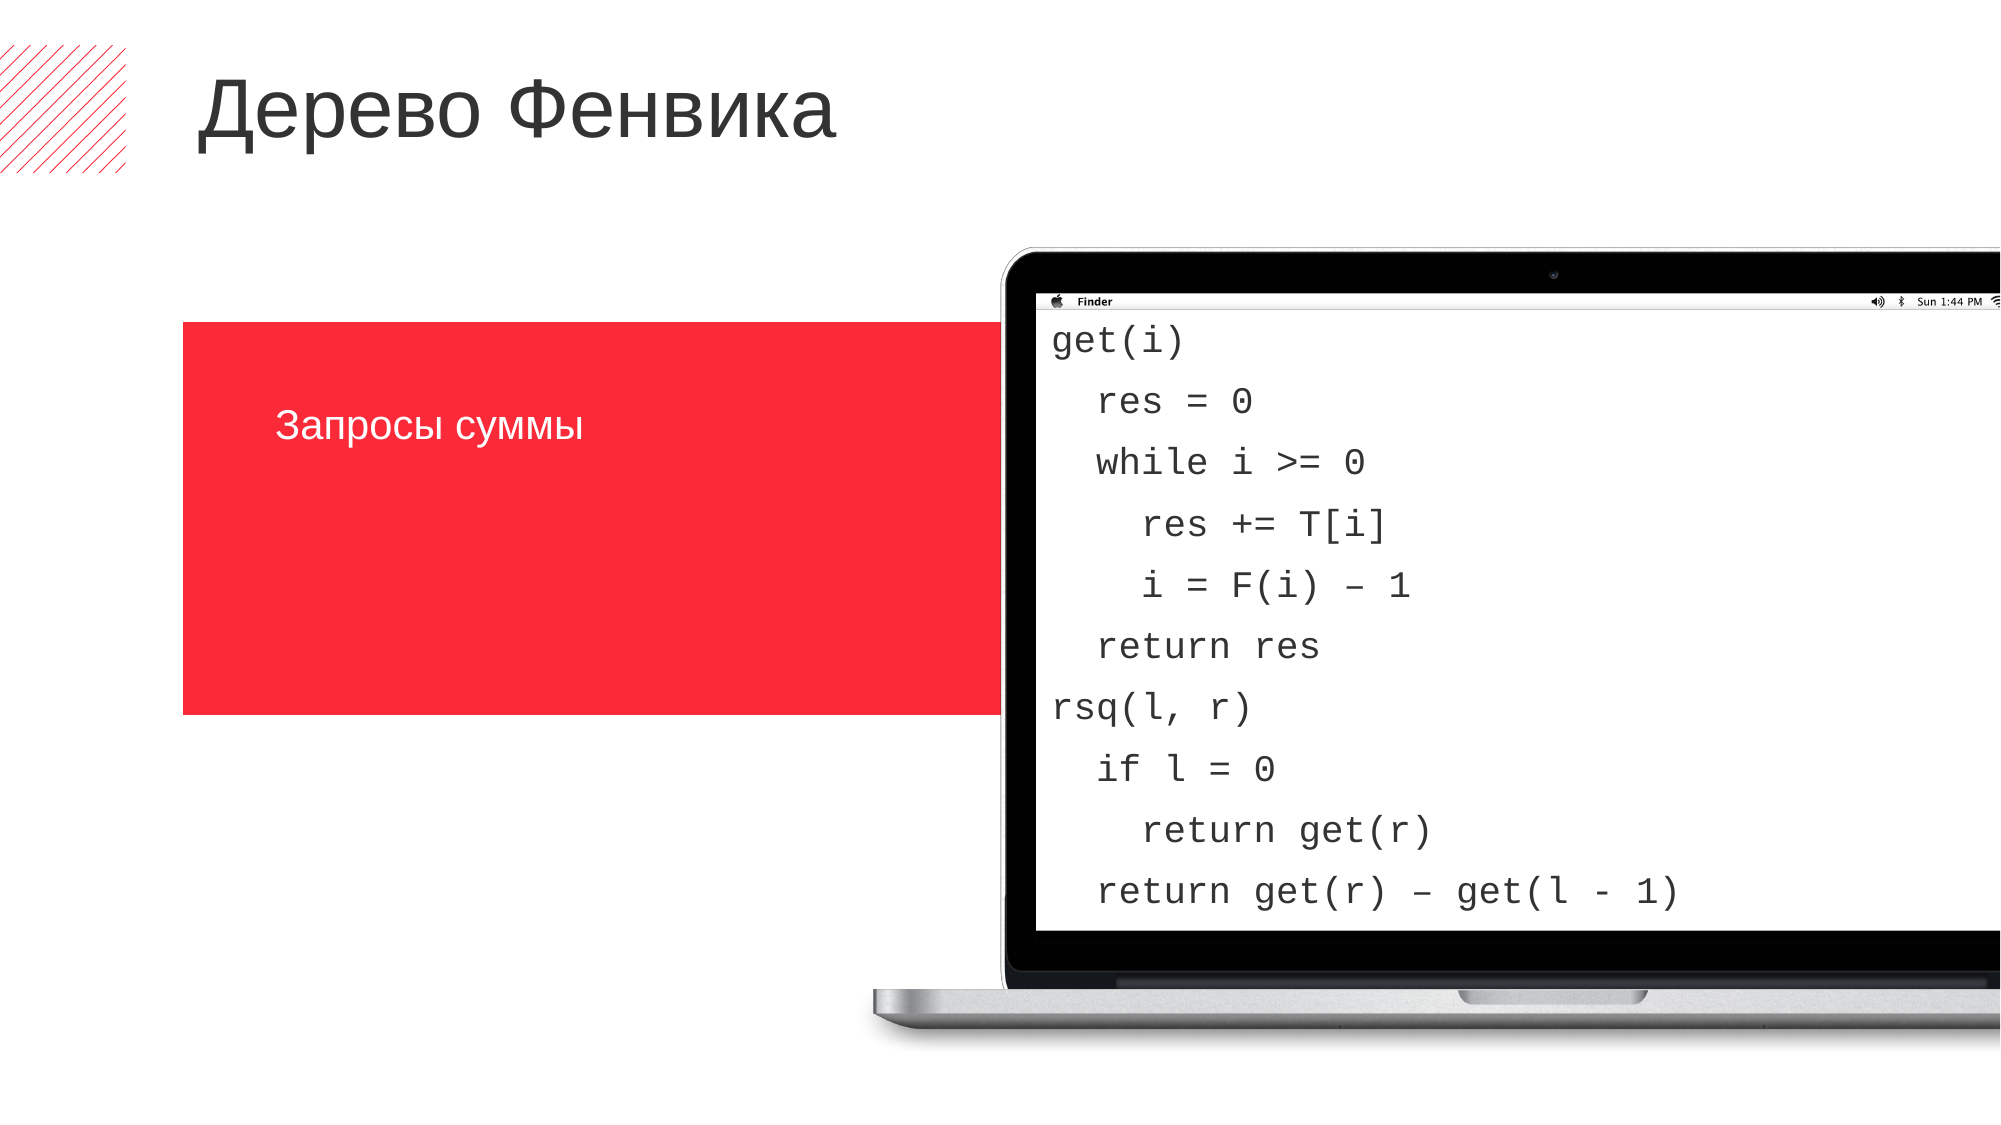

Дерево Фенвика
get(i)
  res = 0
  while i >= 0
    res += T[i]
    i = F(i) – 1
  return res
rsq(l, r)
  if l = 0
    return get(r)
  return get(r) – get(l - 1)
Запросы суммы